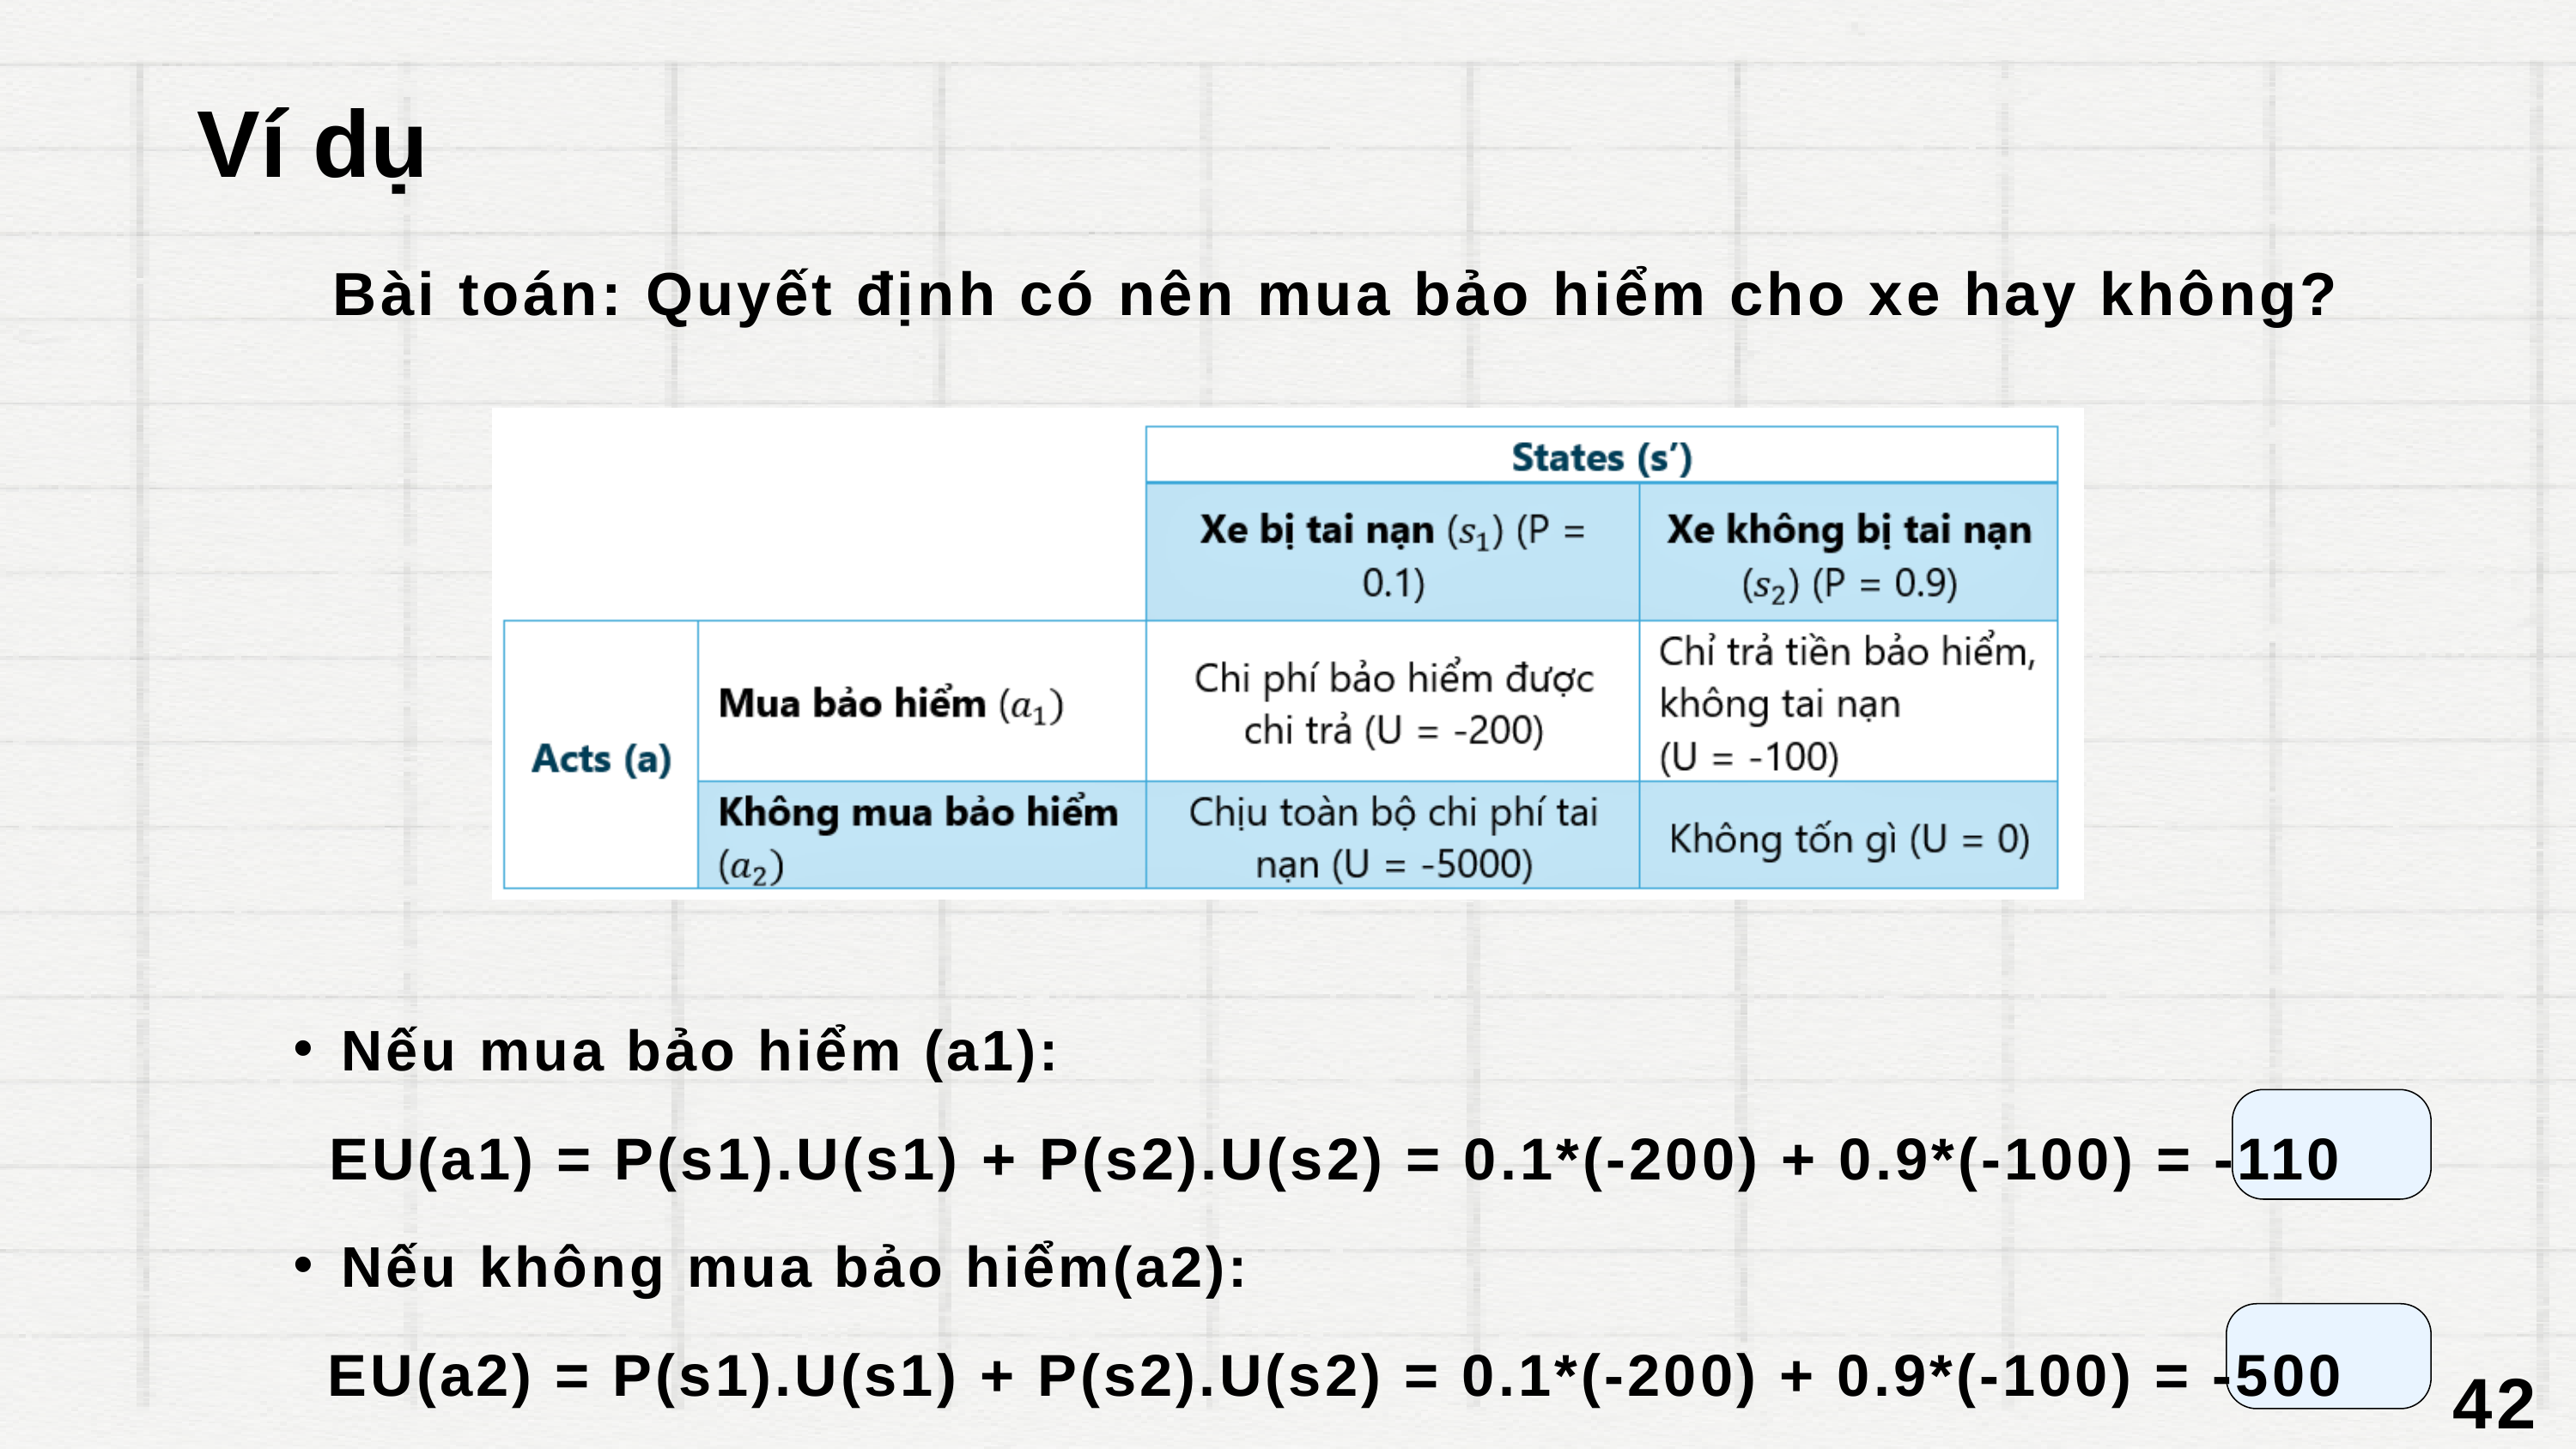

Ví dụ
Bài toán: Quyết định có nên mua bảo hiểm cho xe hay không?

Nếu mua bảo hiểm (a1):
EU(a1) = P(s1).U(s1) + P(s2).U(s2) = 0.1*(-200) + 0.9*(-100) = -110
Nếu không mua bảo hiểm(a2):
EU(a2) = P(s1).U(s1) + P(s2).U(s2) = 0.1*(-200) + 0.9*(-100) = -500

42